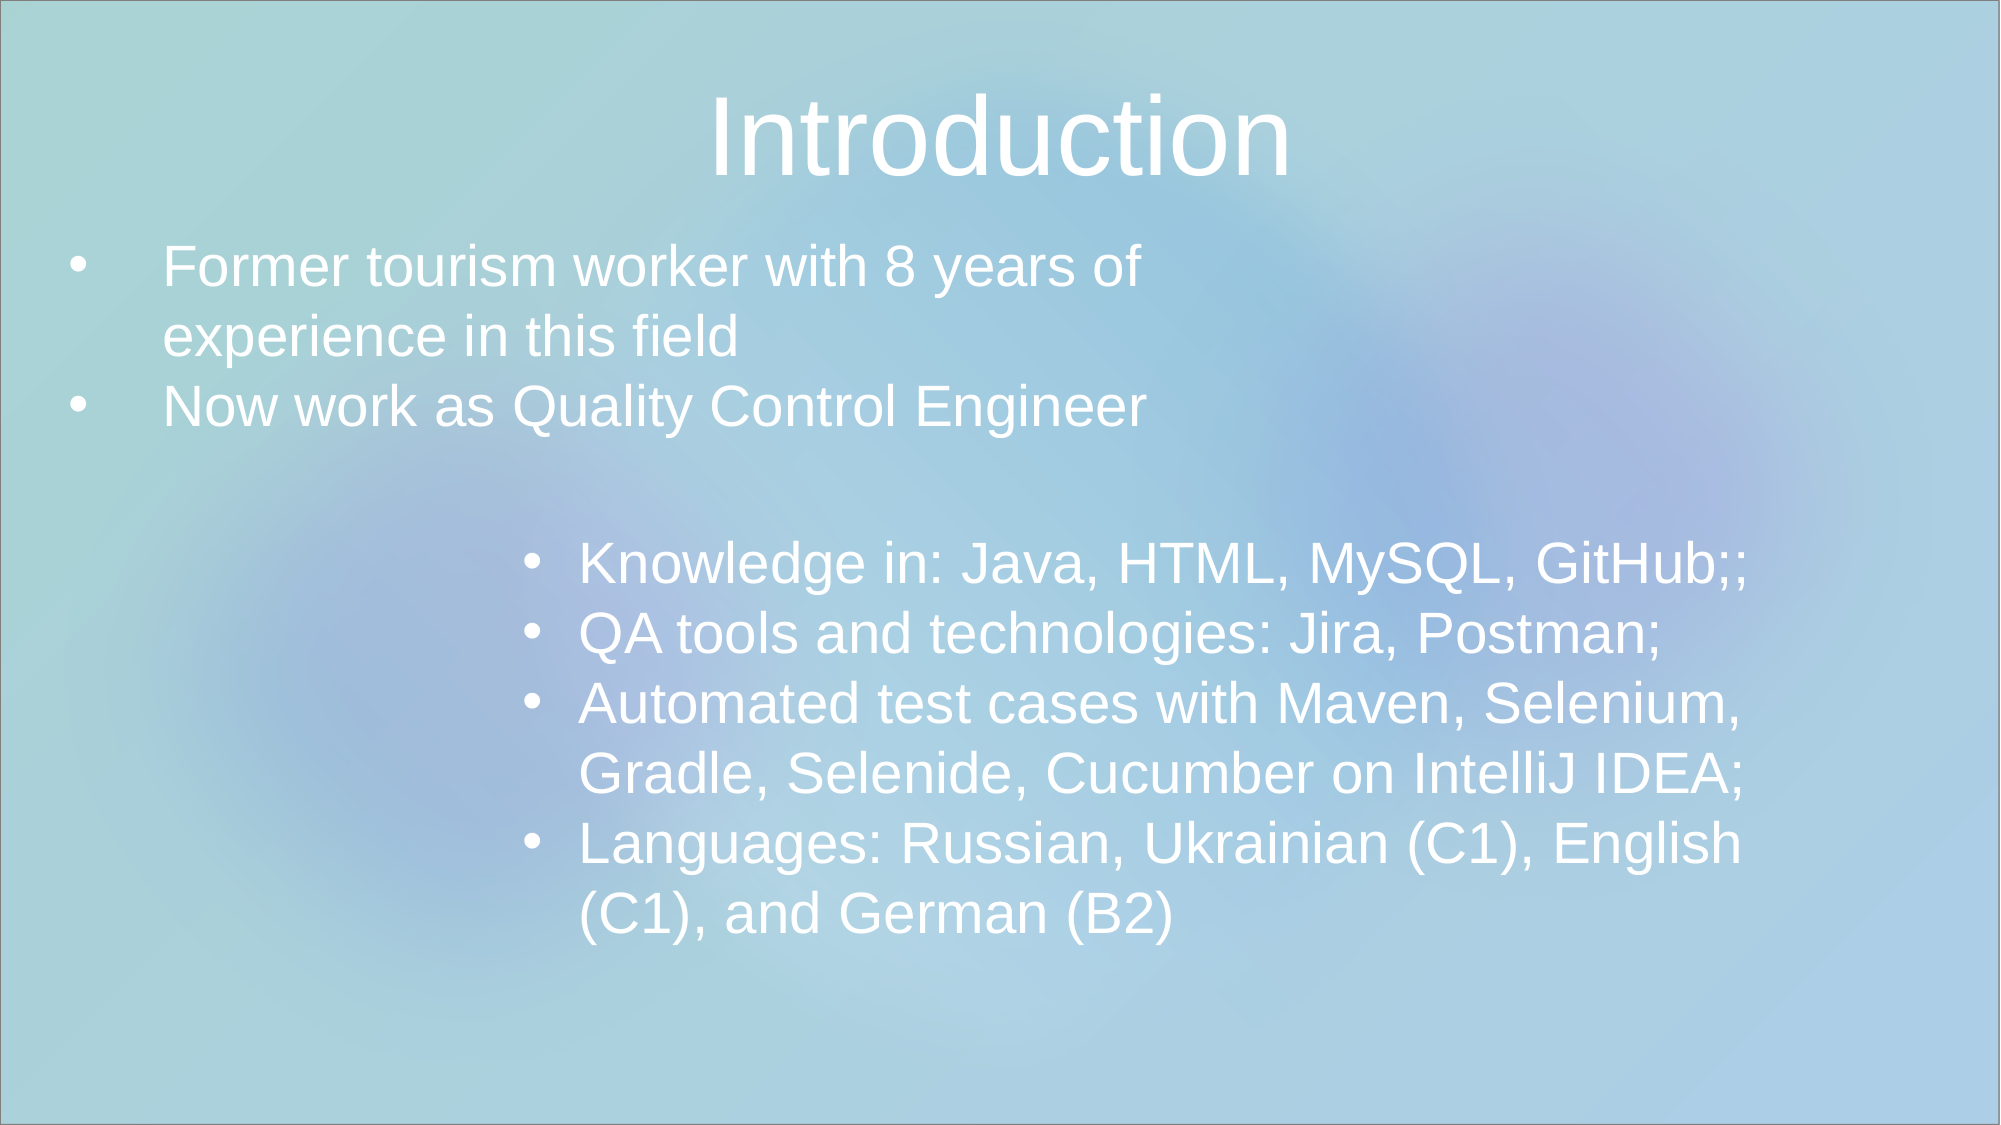

# Introduction

Former tourism worker with 8 years of experience in this field
Now work as Quality Control Engineer
Knowledge in: Java, HTML, MySQL, GitHub;;
QA tools and technologies: Jira, Postman;
Automated test cases with Maven, Selenium, Gradle, Selenide, Cucumber on IntelliJ IDEA;
Languages: Russian, Ukrainian (C1), English (C1), and German (B2)